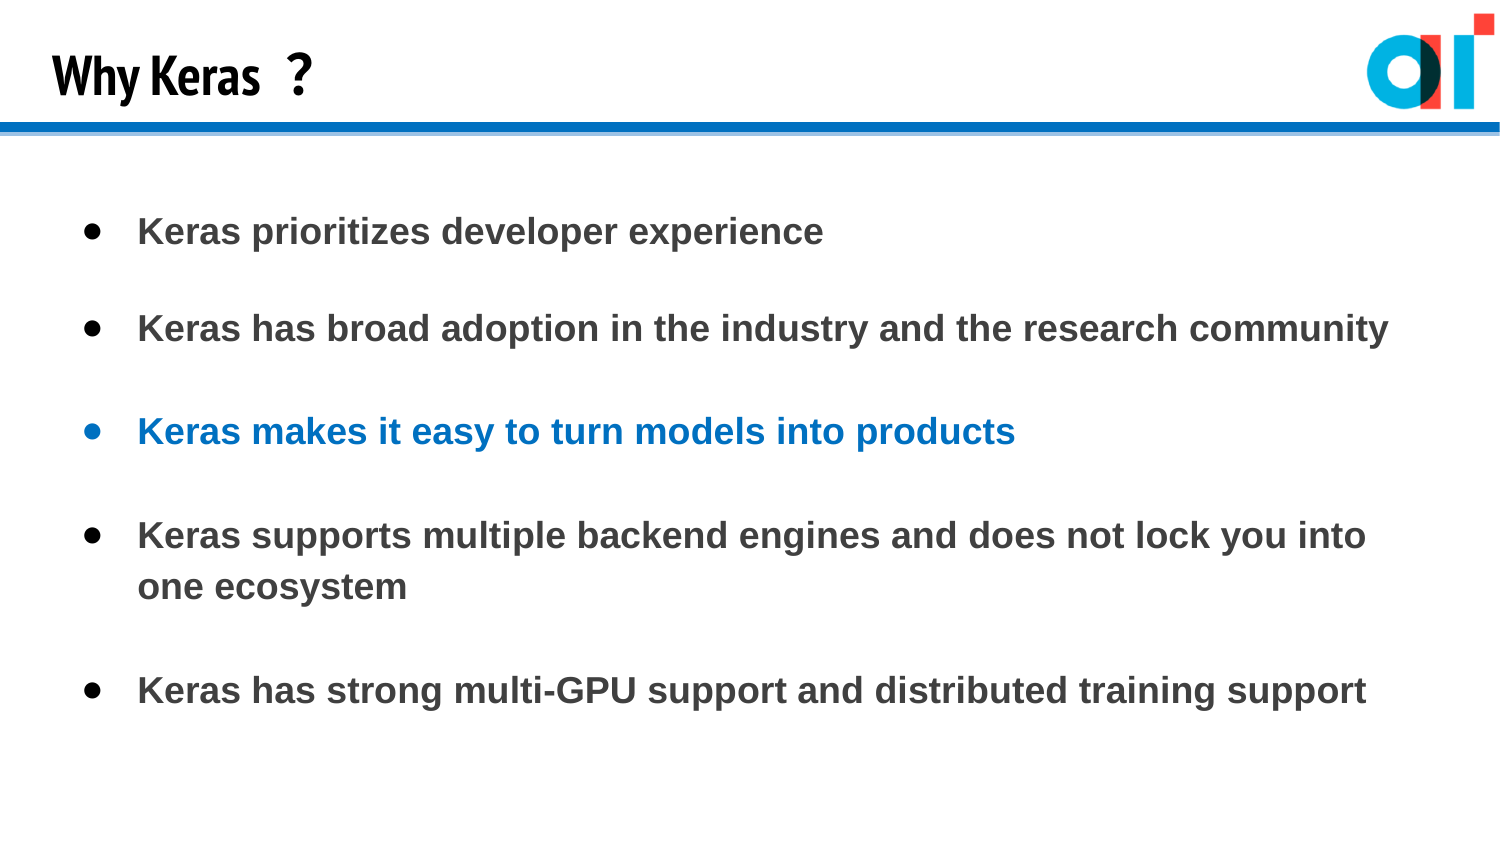

# Why Keras ？
Keras prioritizes developer experience
Keras has broad adoption in the industry and the research community
Keras makes it easy to turn models into products
Keras supports multiple backend engines and does not lock you into one ecosystem
Keras has strong multi-GPU support and distributed training support